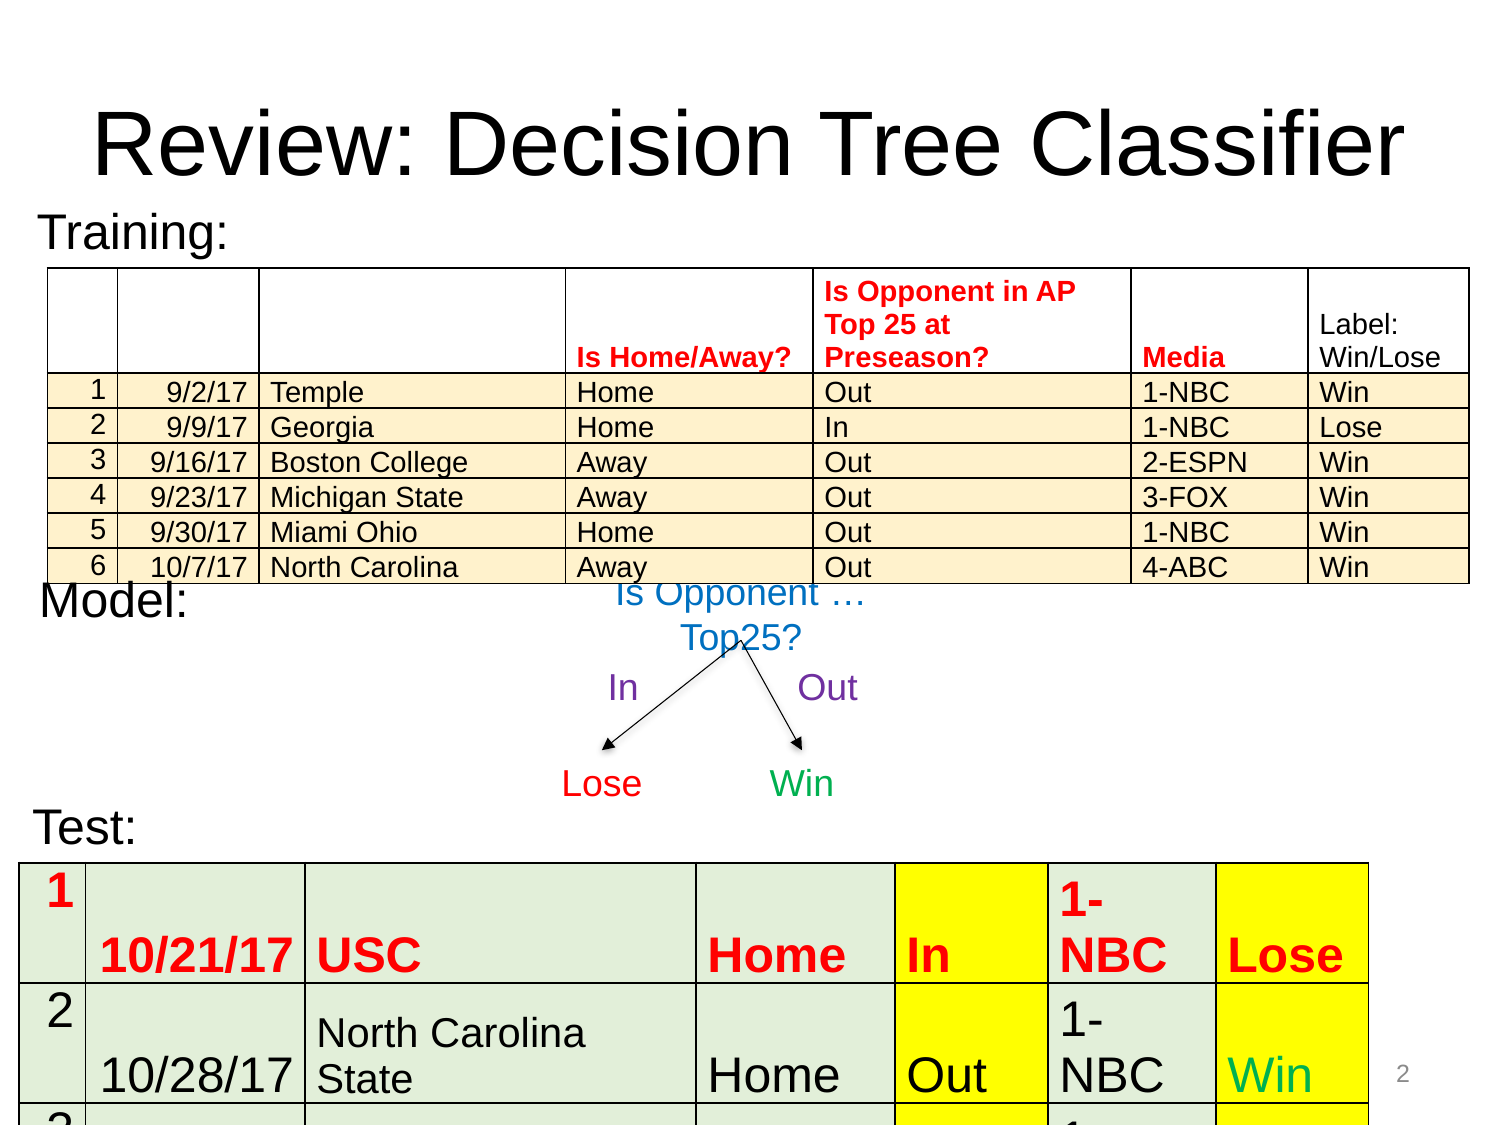

# Review: Decision Tree Classifier
Training:
|  |  |  | Is Home/Away? | Is Opponent in AP Top 25 at Preseason? | Media | Label: Win/Lose |
| --- | --- | --- | --- | --- | --- | --- |
| 1 | 9/2/17 | Temple | Home | Out | 1-NBC | Win |
| 2 | 9/9/17 | Georgia | Home | In | 1-NBC | Lose |
| 3 | 9/16/17 | Boston College | Away | Out | 2-ESPN | Win |
| 4 | 9/23/17 | Michigan State | Away | Out | 3-FOX | Win |
| 5 | 9/30/17 | Miami Ohio | Home | Out | 1-NBC | Win |
| 6 | 10/7/17 | North Carolina | Away | Out | 4-ABC | Win |
Model:
Is Opponent …Top25?
In
Out

Lose

Win
Test:
| 1 | 10/21/17 | USC | Home | In | 1-NBC | Lose |
| --- | --- | --- | --- | --- | --- | --- |
| 2 | 10/28/17 | North Carolina State | Home | Out | 1-NBC | Win |
| 3 | 11/4/17 | Wake Forest | Home | Out | 1-NBC | Win |
| 4 | 11/18/17 | Navy | Home | Out | 1-NBC | Win |
2